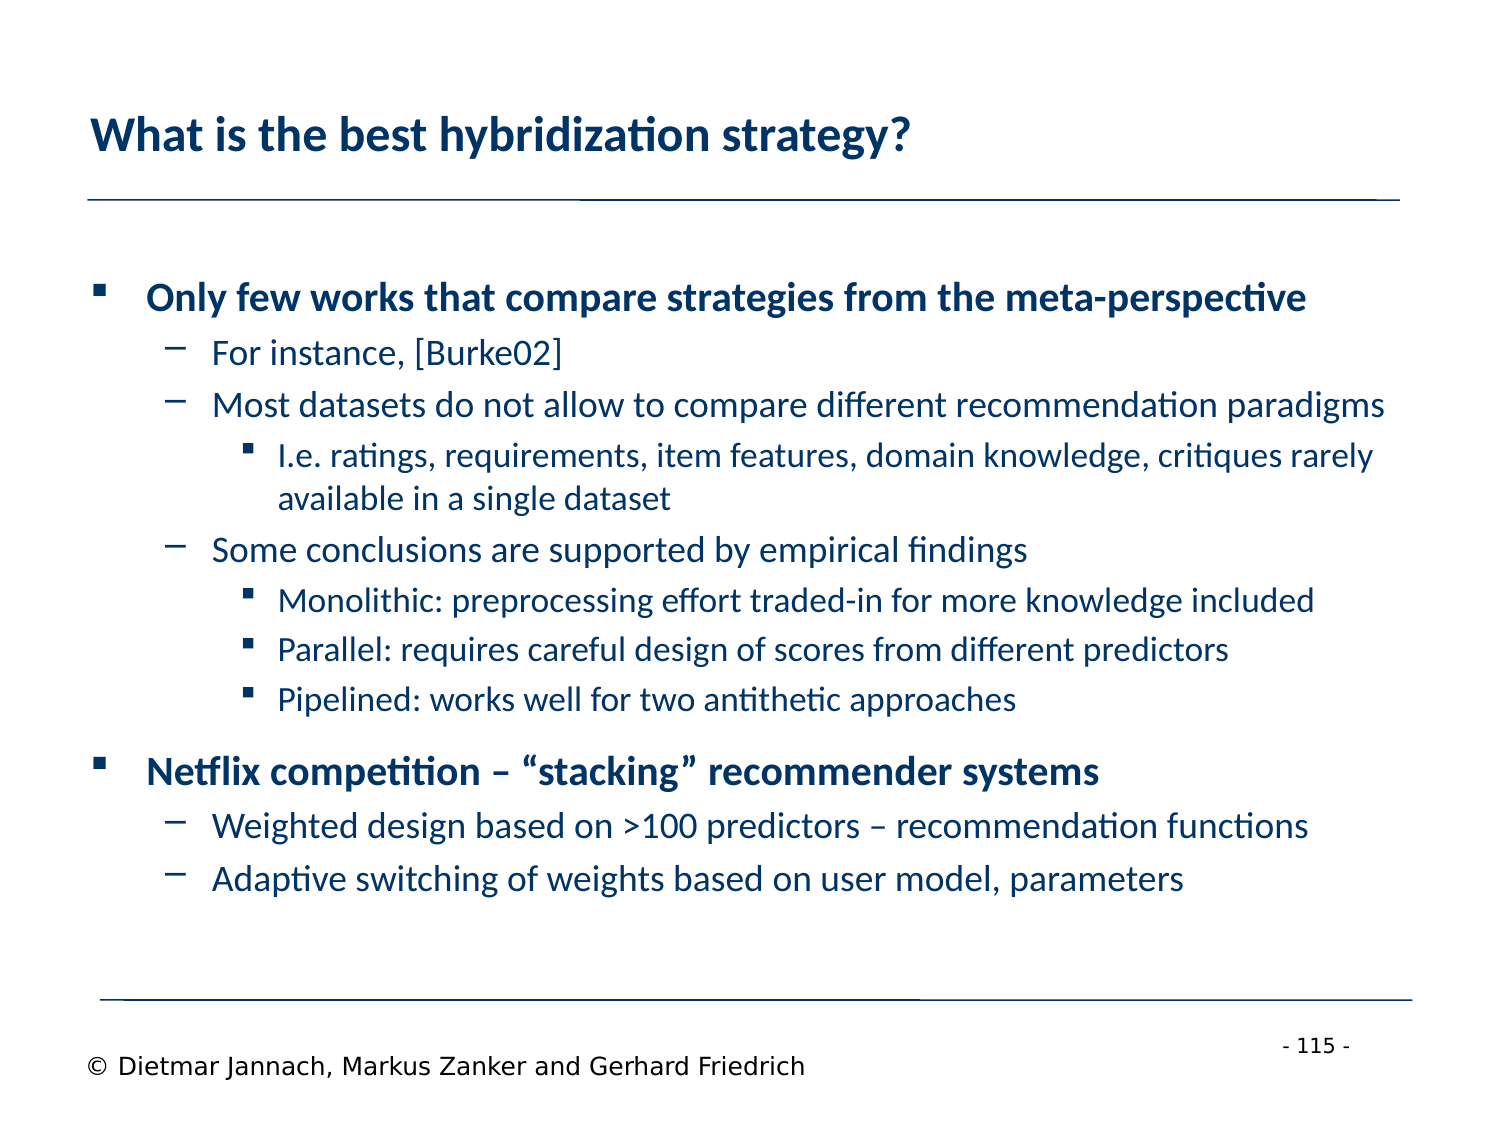

# What is the best hybridization strategy?
Only few works that compare strategies from the meta-perspective
For instance, [Burke02]
Most datasets do not allow to compare different recommendation paradigms
I.e. ratings, requirements, item features, domain knowledge, critiques rarely available in a single dataset
Some conclusions are supported by empirical findings
Monolithic: preprocessing effort traded-in for more knowledge included
Parallel: requires careful design of scores from different predictors
Pipelined: works well for two antithetic approaches
Netflix competition – “stacking” recommender systems
Weighted design based on >100 predictors – recommendation functions
Adaptive switching of weights based on user model, parameters